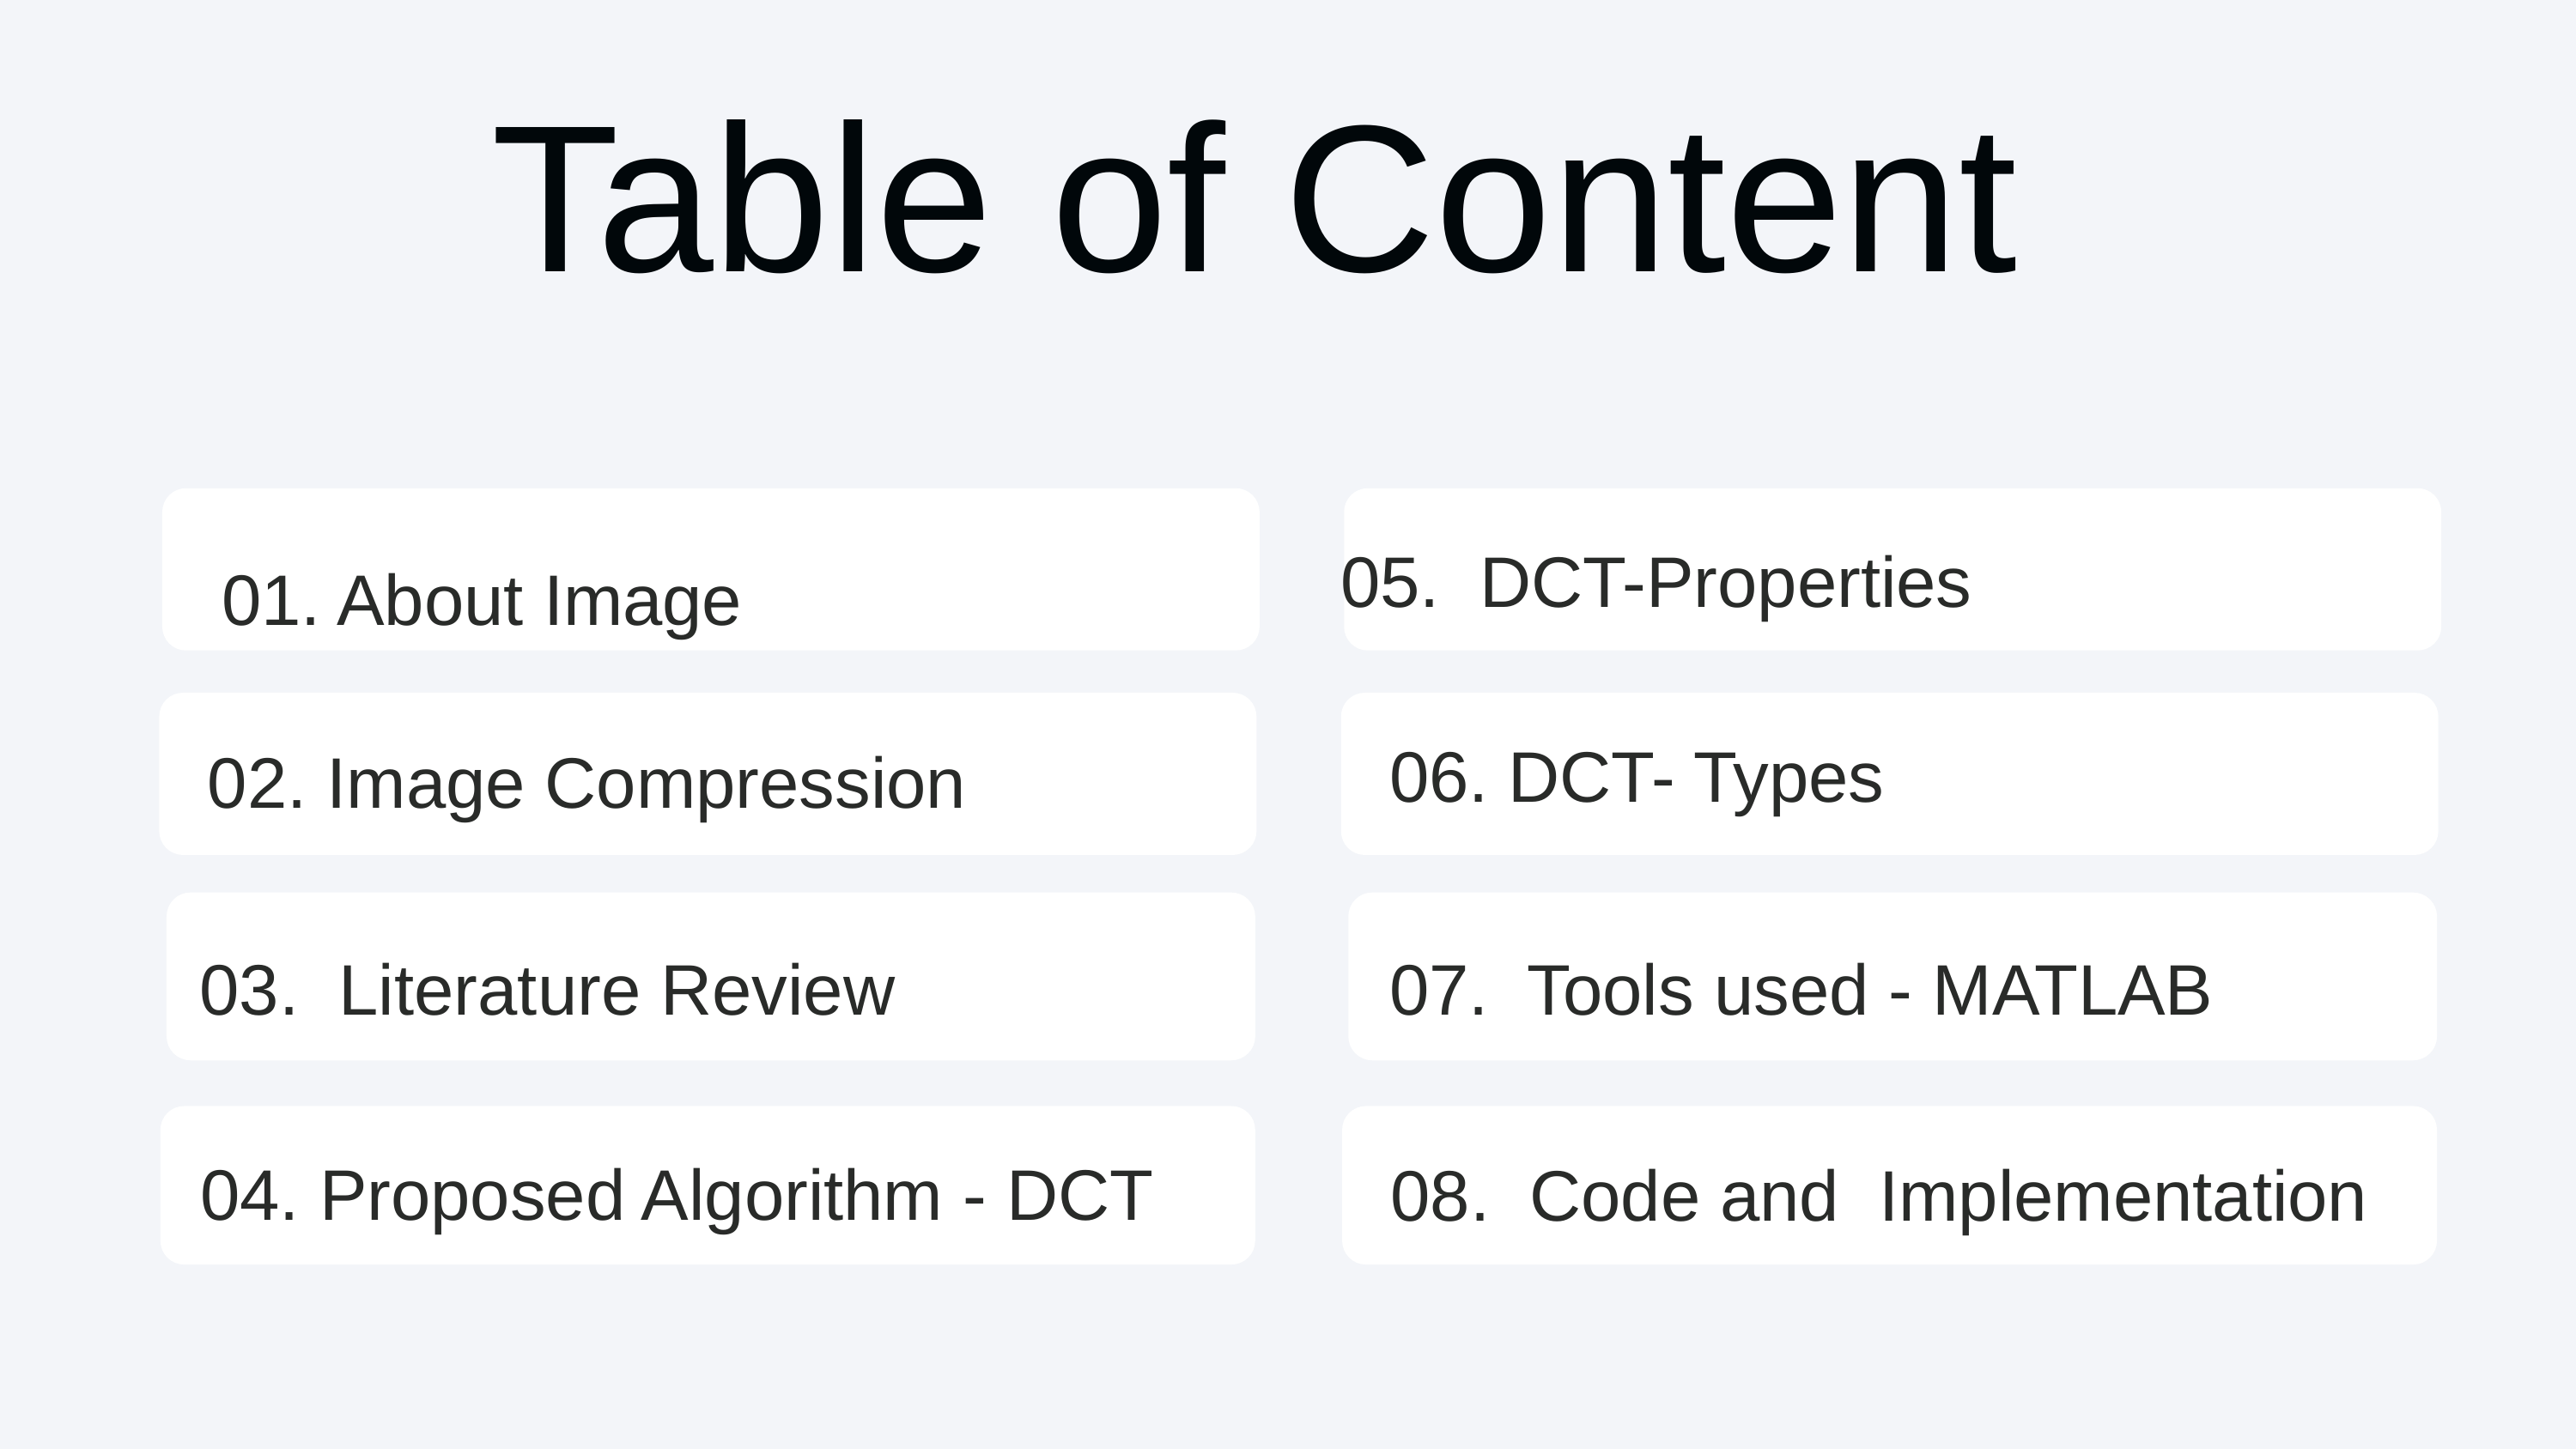

Table of Content

05.  DCT-Properties
01. About Image
02. Image Compression
02. Image Compression

06. DCT- Types
02. Image Compression

03.  Literature Review
07.  Tools used - MATLAB

04. Proposed Algorithm - DCT
08.  Code and  Implementation